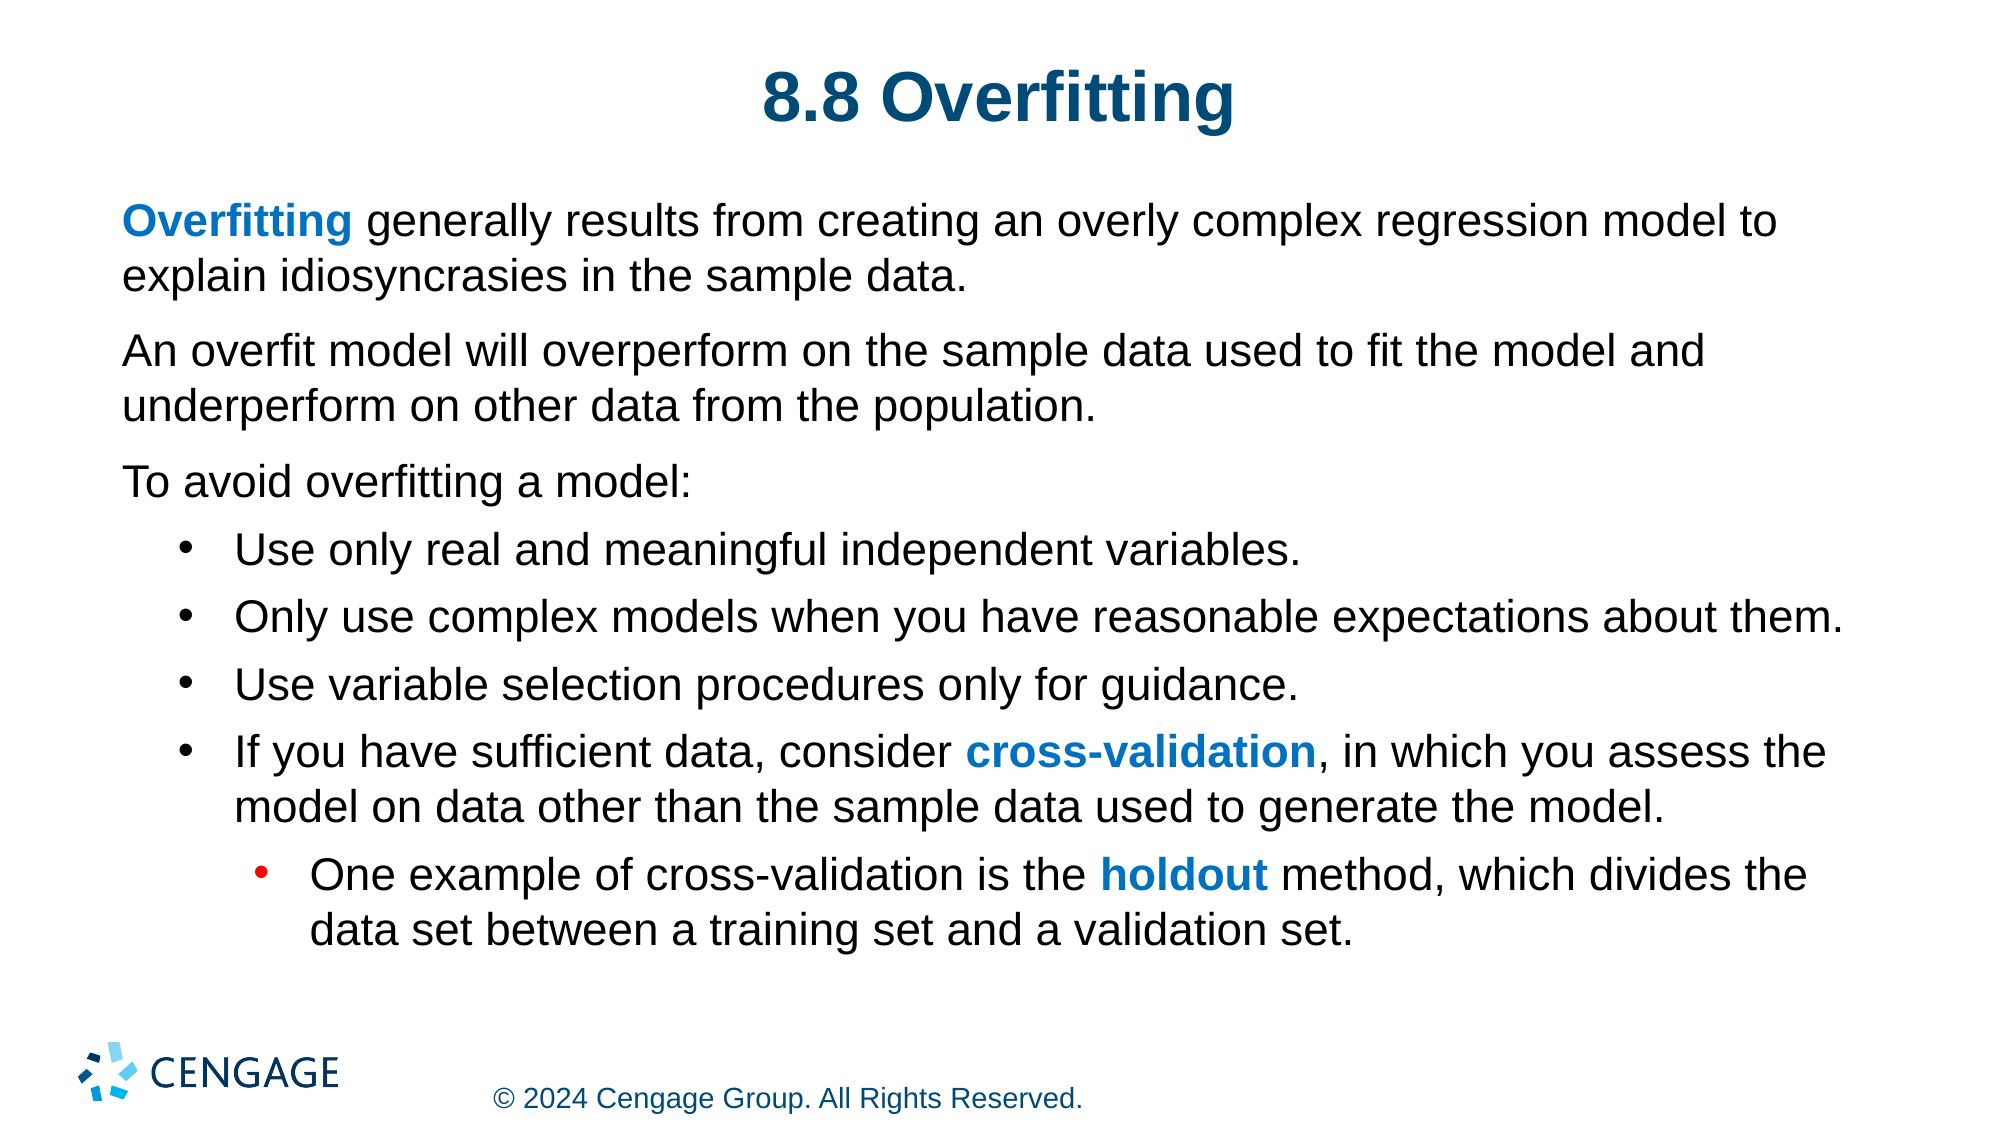

# 8.8 Overfitting
Overfitting generally results from creating an overly complex regression model to explain idiosyncrasies in the sample data.
An overfit model will overperform on the sample data used to fit the model and underperform on other data from the population.
To avoid overfitting a model:
Use only real and meaningful independent variables.
Only use complex models when you have reasonable expectations about them.
Use variable selection procedures only for guidance.
If you have sufficient data, consider cross-validation, in which you assess the model on data other than the sample data used to generate the model.
One example of cross-validation is the holdout method, which divides the data set between a training set and a validation set.